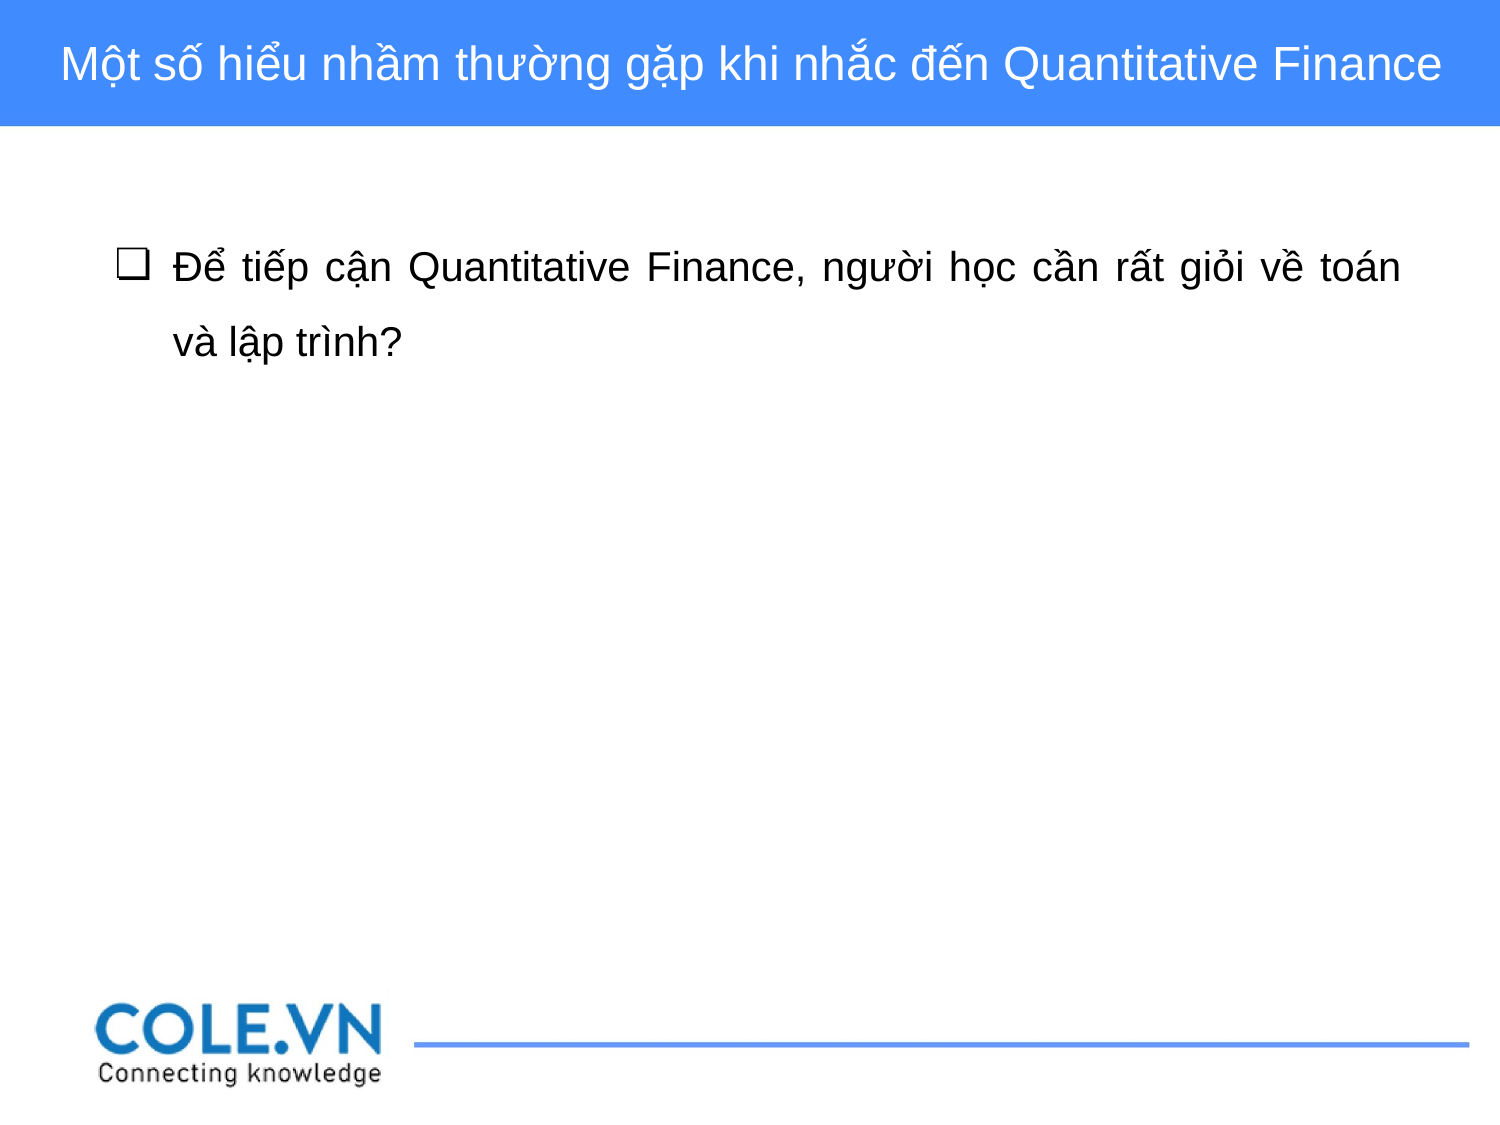

Một số hiểu nhầm thường gặp khi nhắc đến Quantitative Finance
Để tiếp cận Quantitative Finance, người học cần rất giỏi về toán và lập trình?